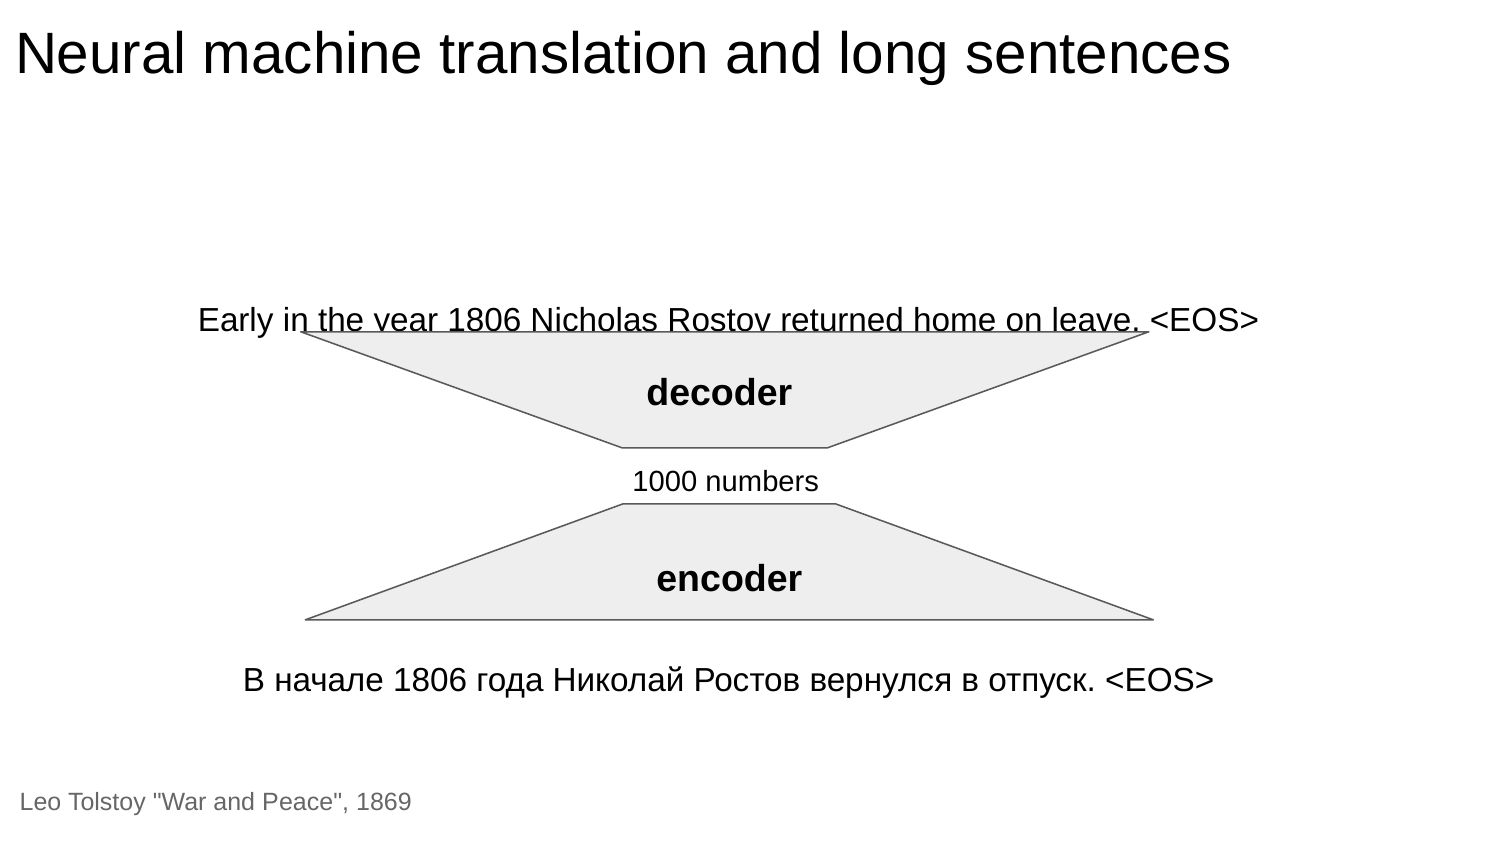

# Neural machine translation and long sentences
Early in the year 1806 Nicholas Rostov returned home on leave. <EOS>

decoder
1000 numbers
encoder
В начале 1806 года Николай Ростов вернулся в отпуск. <EOS>
Leo Tolstoy "War and Peace", 1869